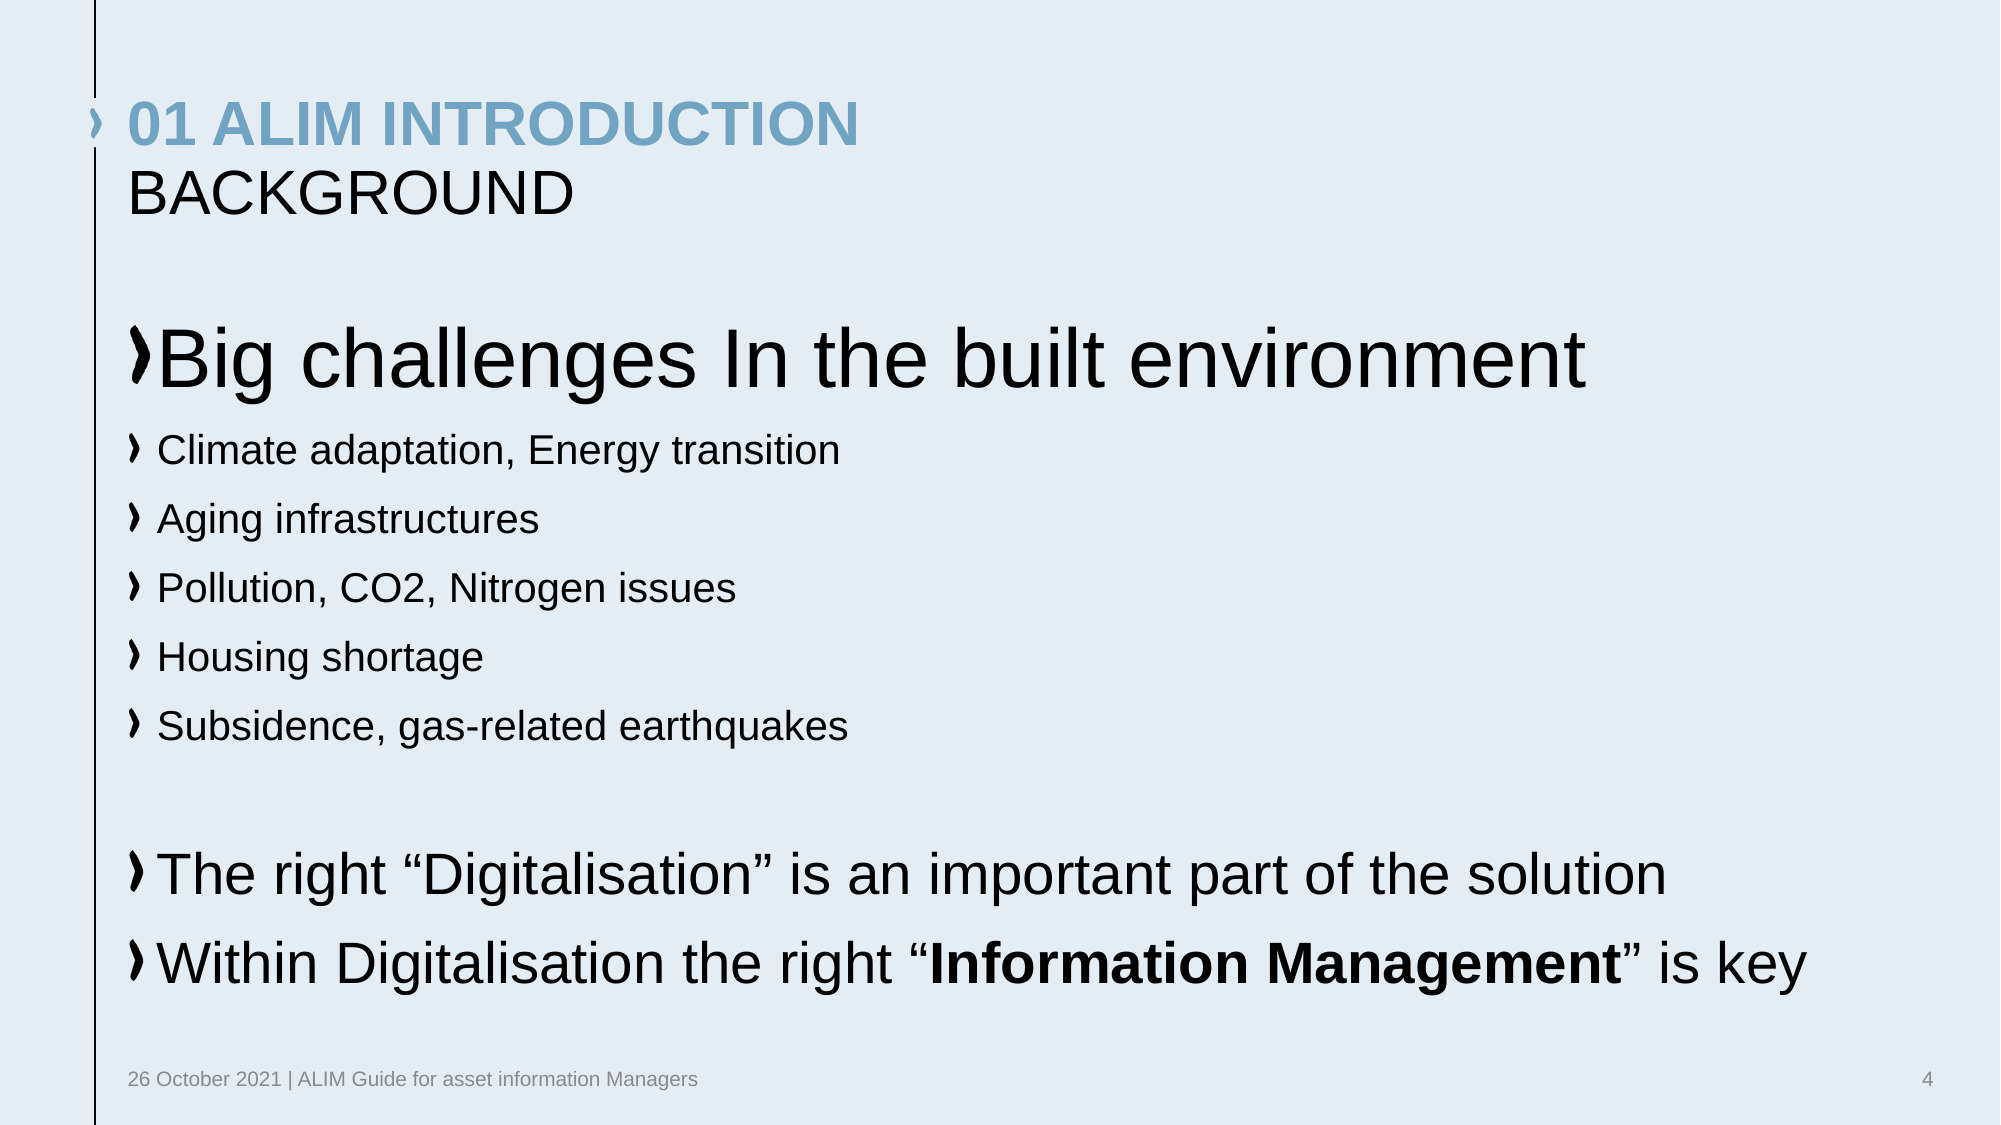

# 01 ALIM Introduction
background
Big challenges In the built environment
Climate adaptation, Energy transition
Aging infrastructures
Pollution, CO2, Nitrogen issues
Housing shortage
Subsidence, gas-related earthquakes

The right “Digitalisation” is an important part of the solution
Within Digitalisation the right “Information Management” is key
26 October 2021 | ALIM Guide for asset information Managers

4